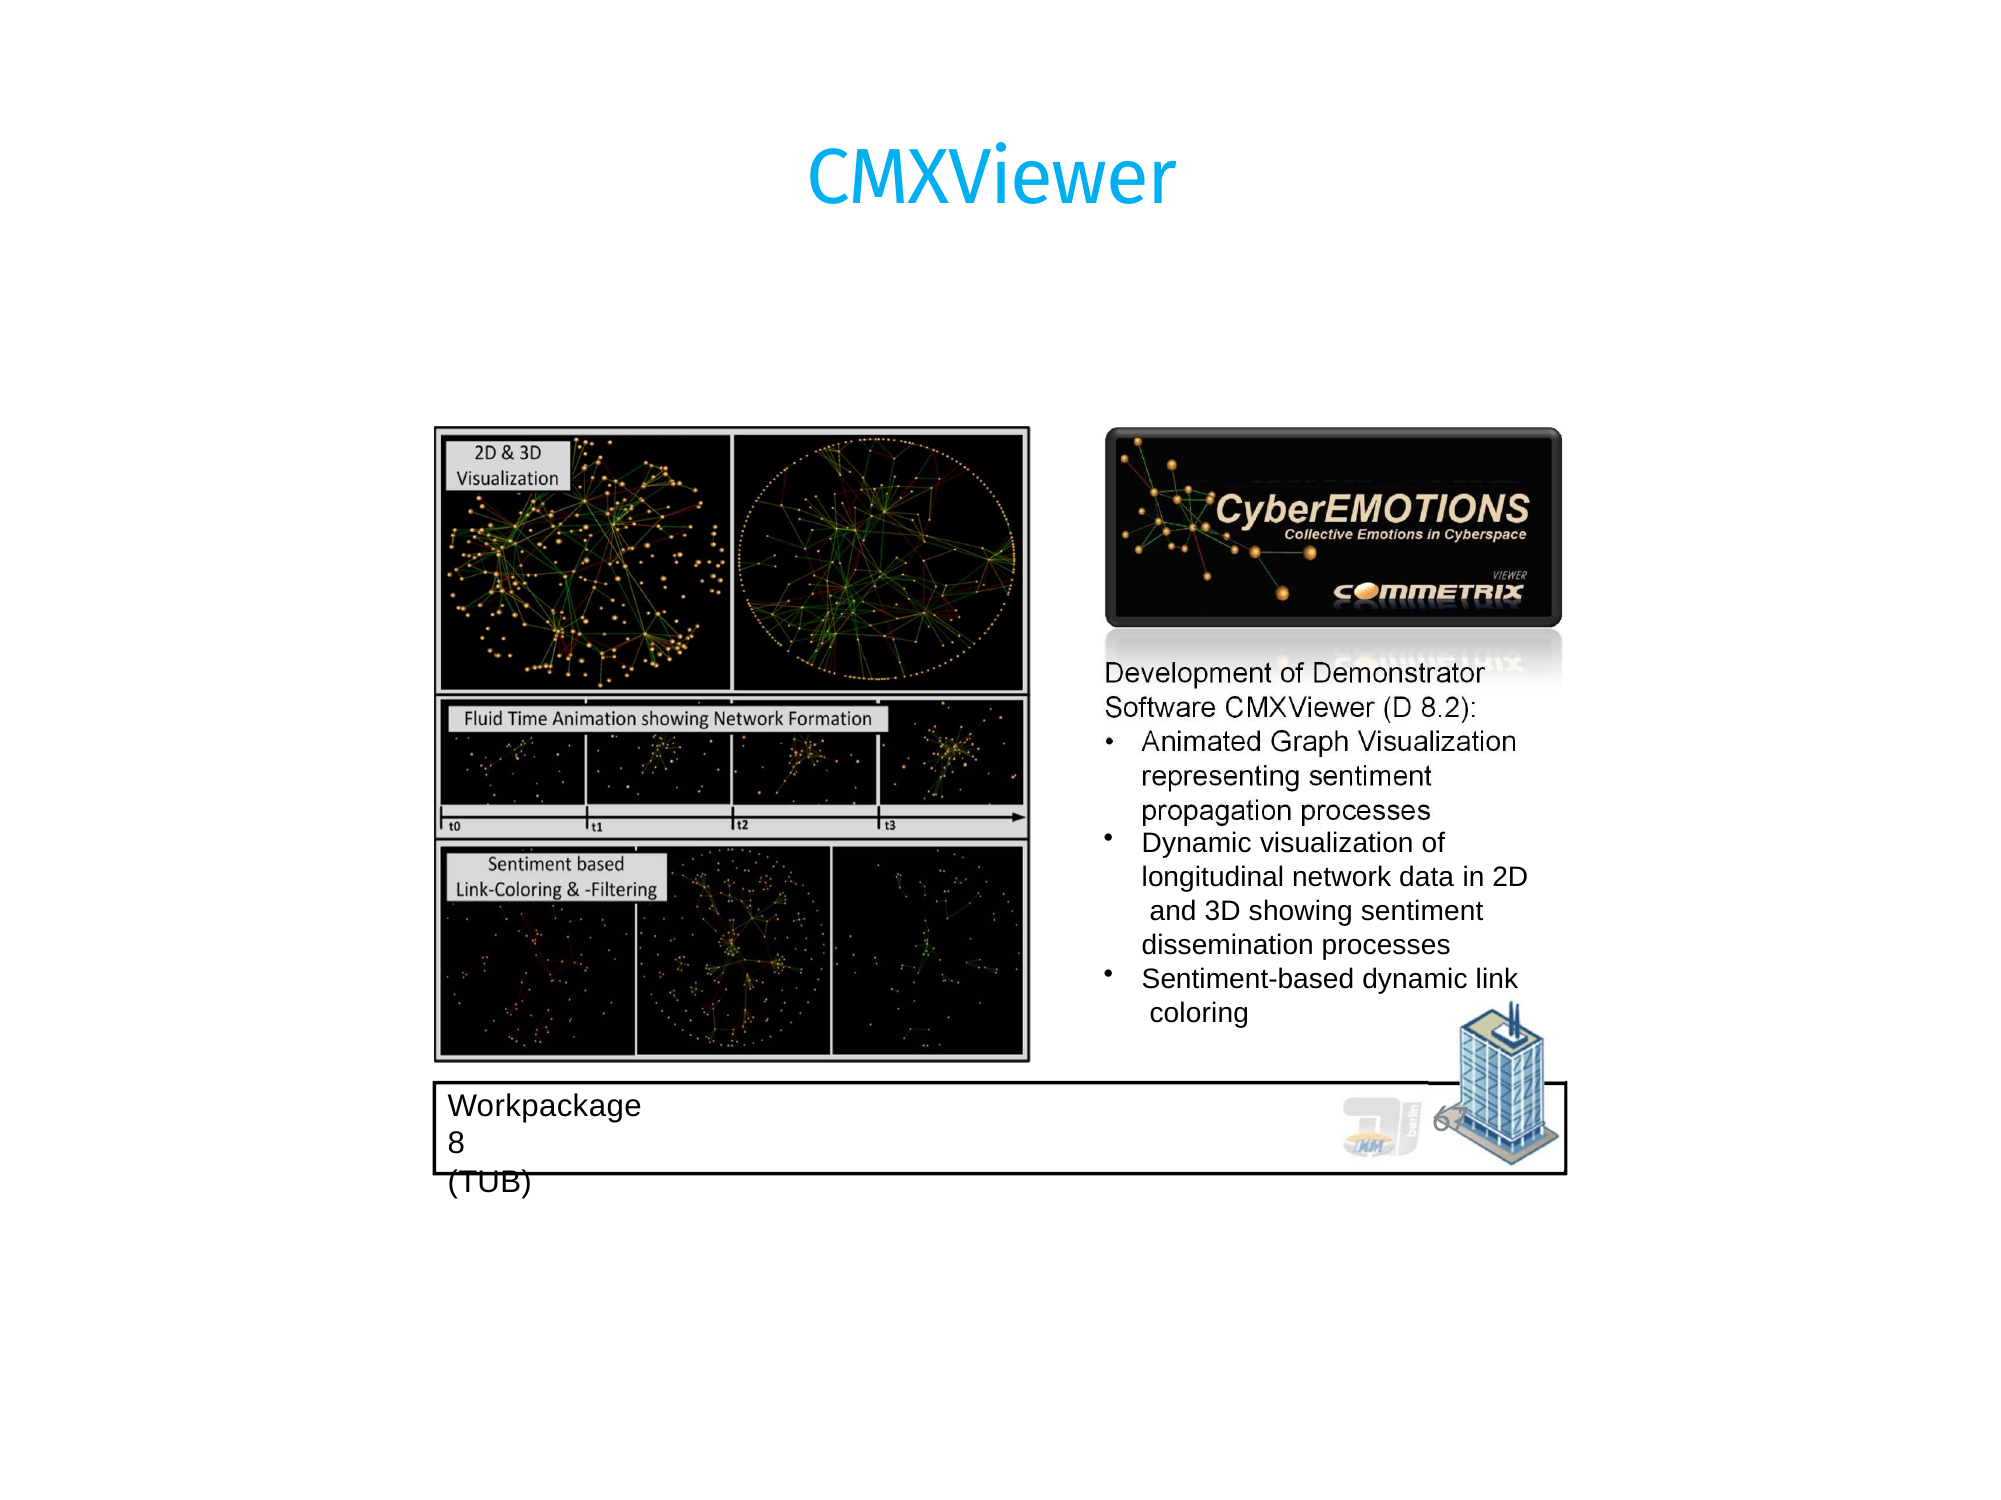

# CMXViewer

Development of Demonstrator
Software CMXViewer (D 8.2):
•	Animated Graph Visualization
representing sentiment
propagation processes
Dynamic visualization of  longitudinal network data in 2D  and 3D showing sentiment  dissemination processes
Sentiment-based dynamic link  coloring
Workpackage 8
(TUB)
67